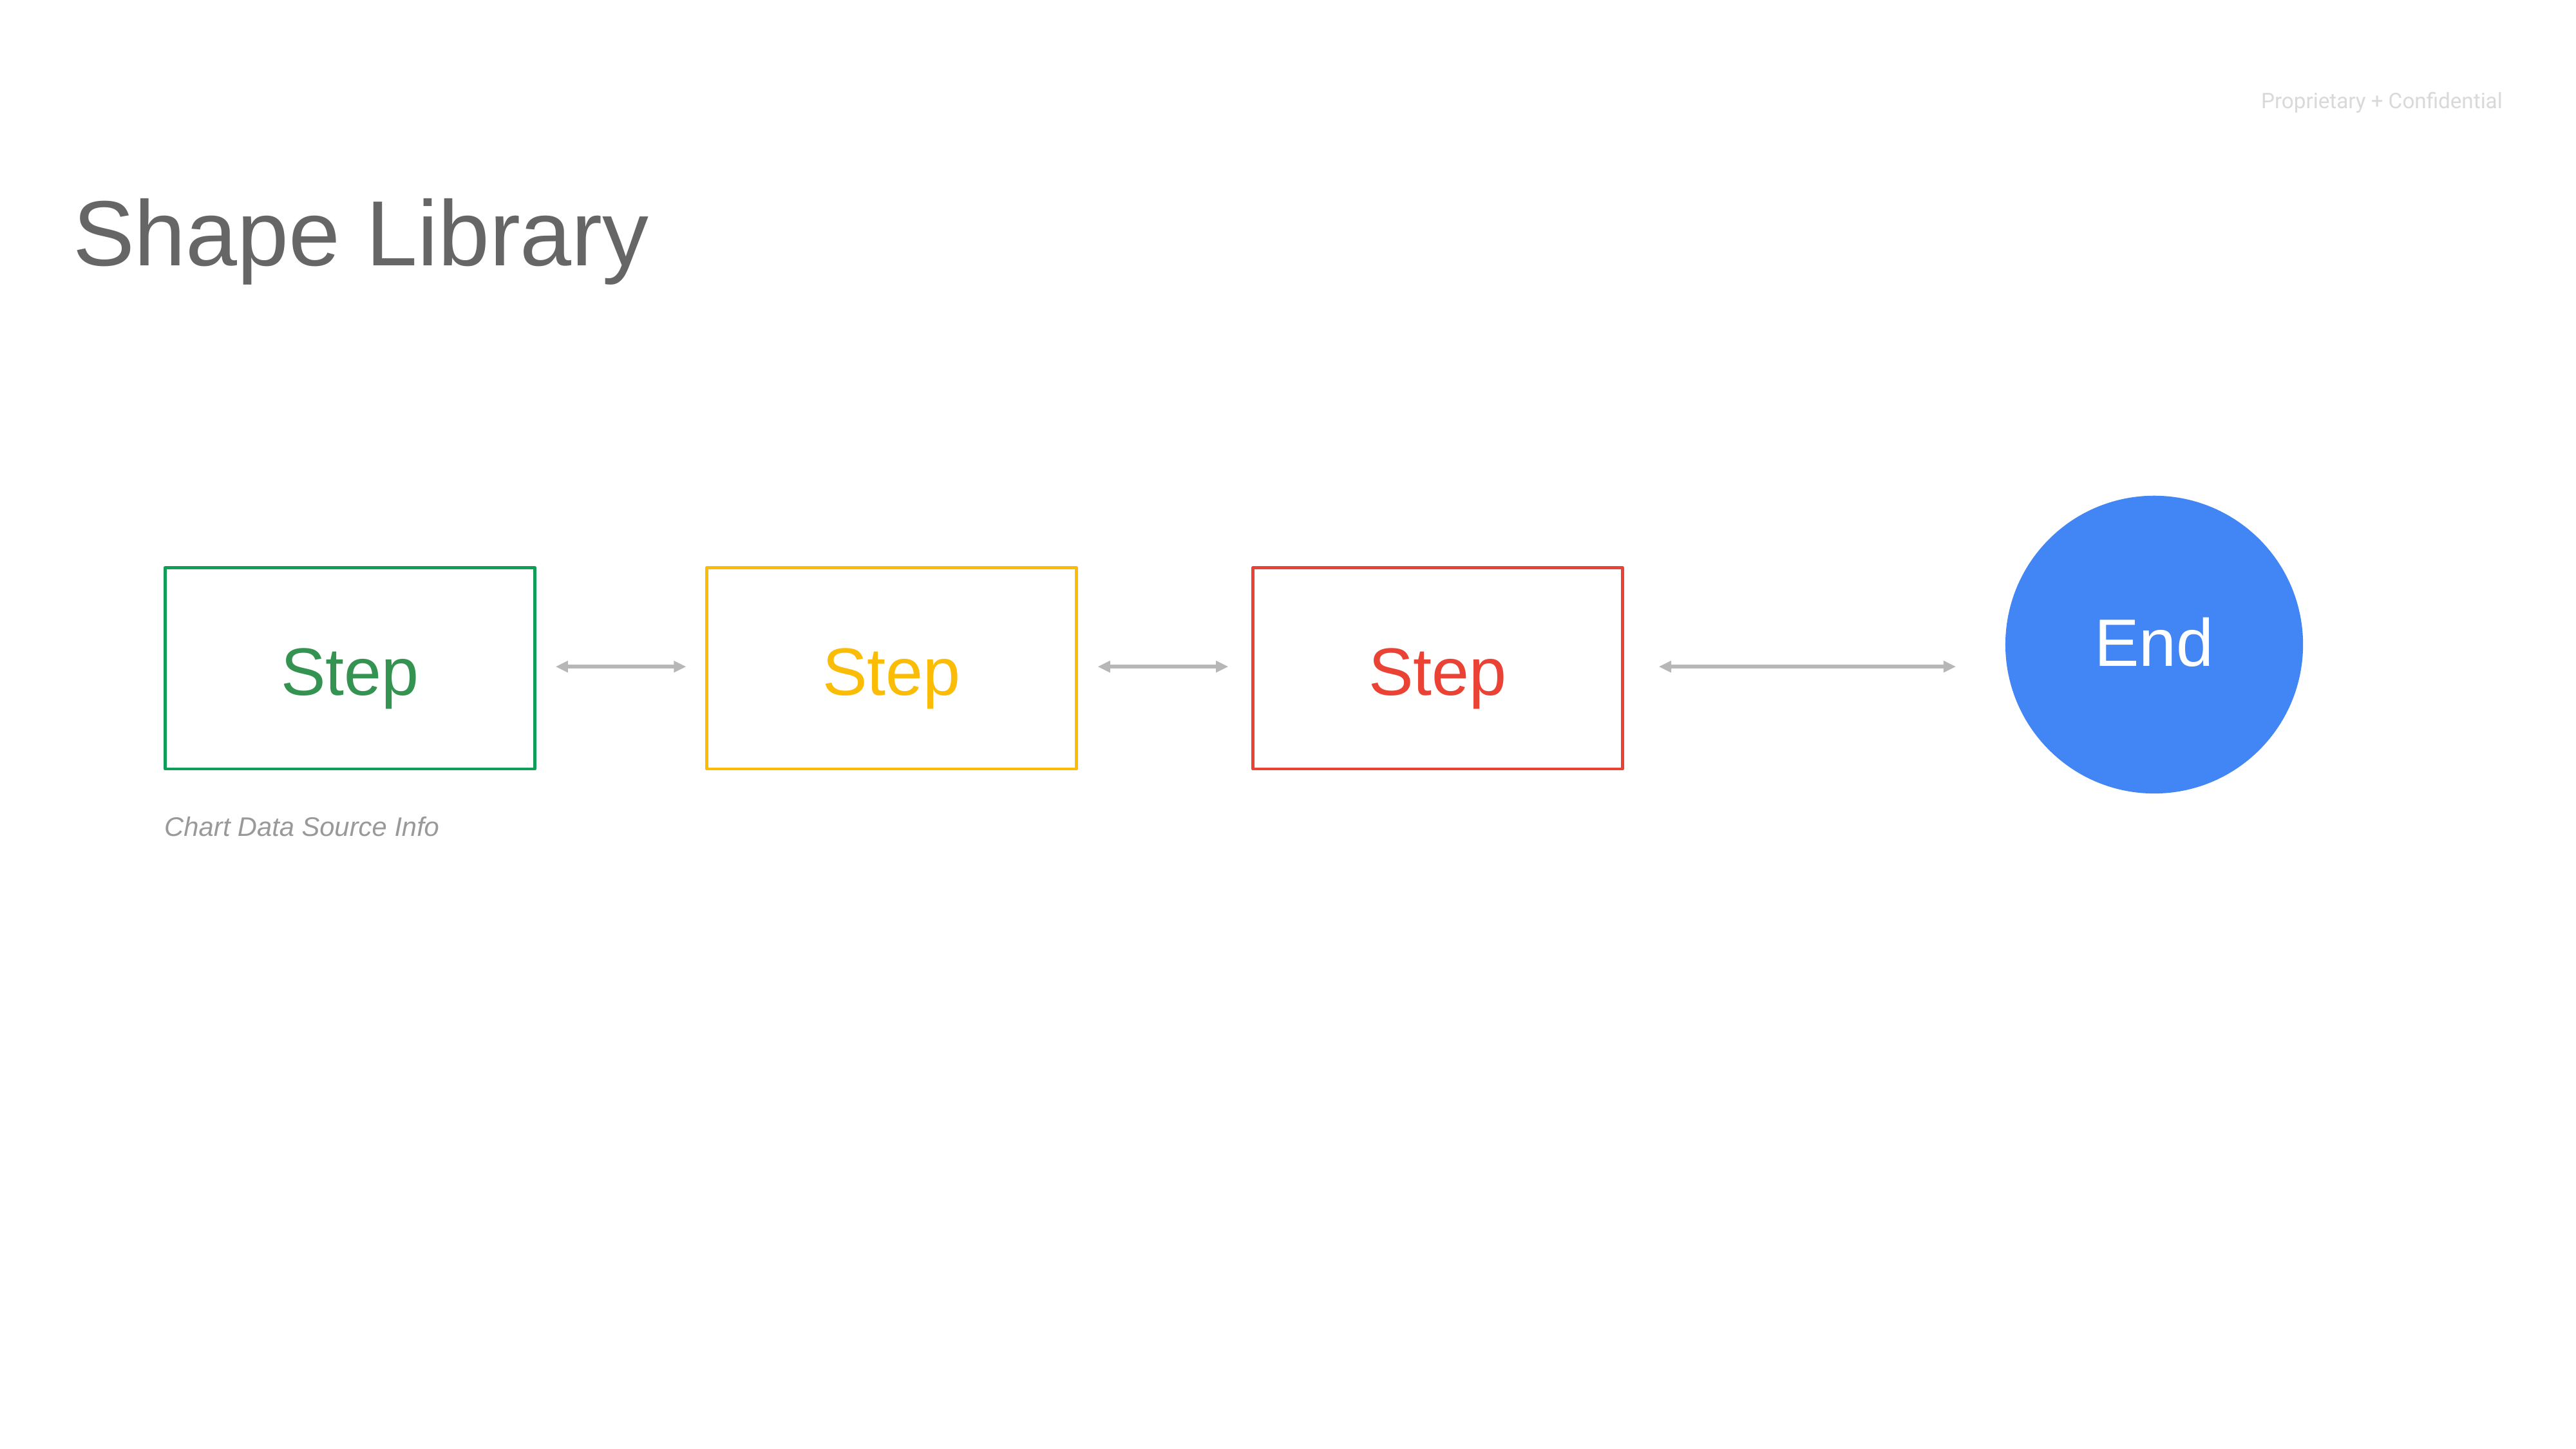

# Shape Library
End
Step
Step
Step
Chart Data Source Info

Source:  Lorem ipsum dolor sit amet, consectetur adipiscing elit. Duis non erat sem